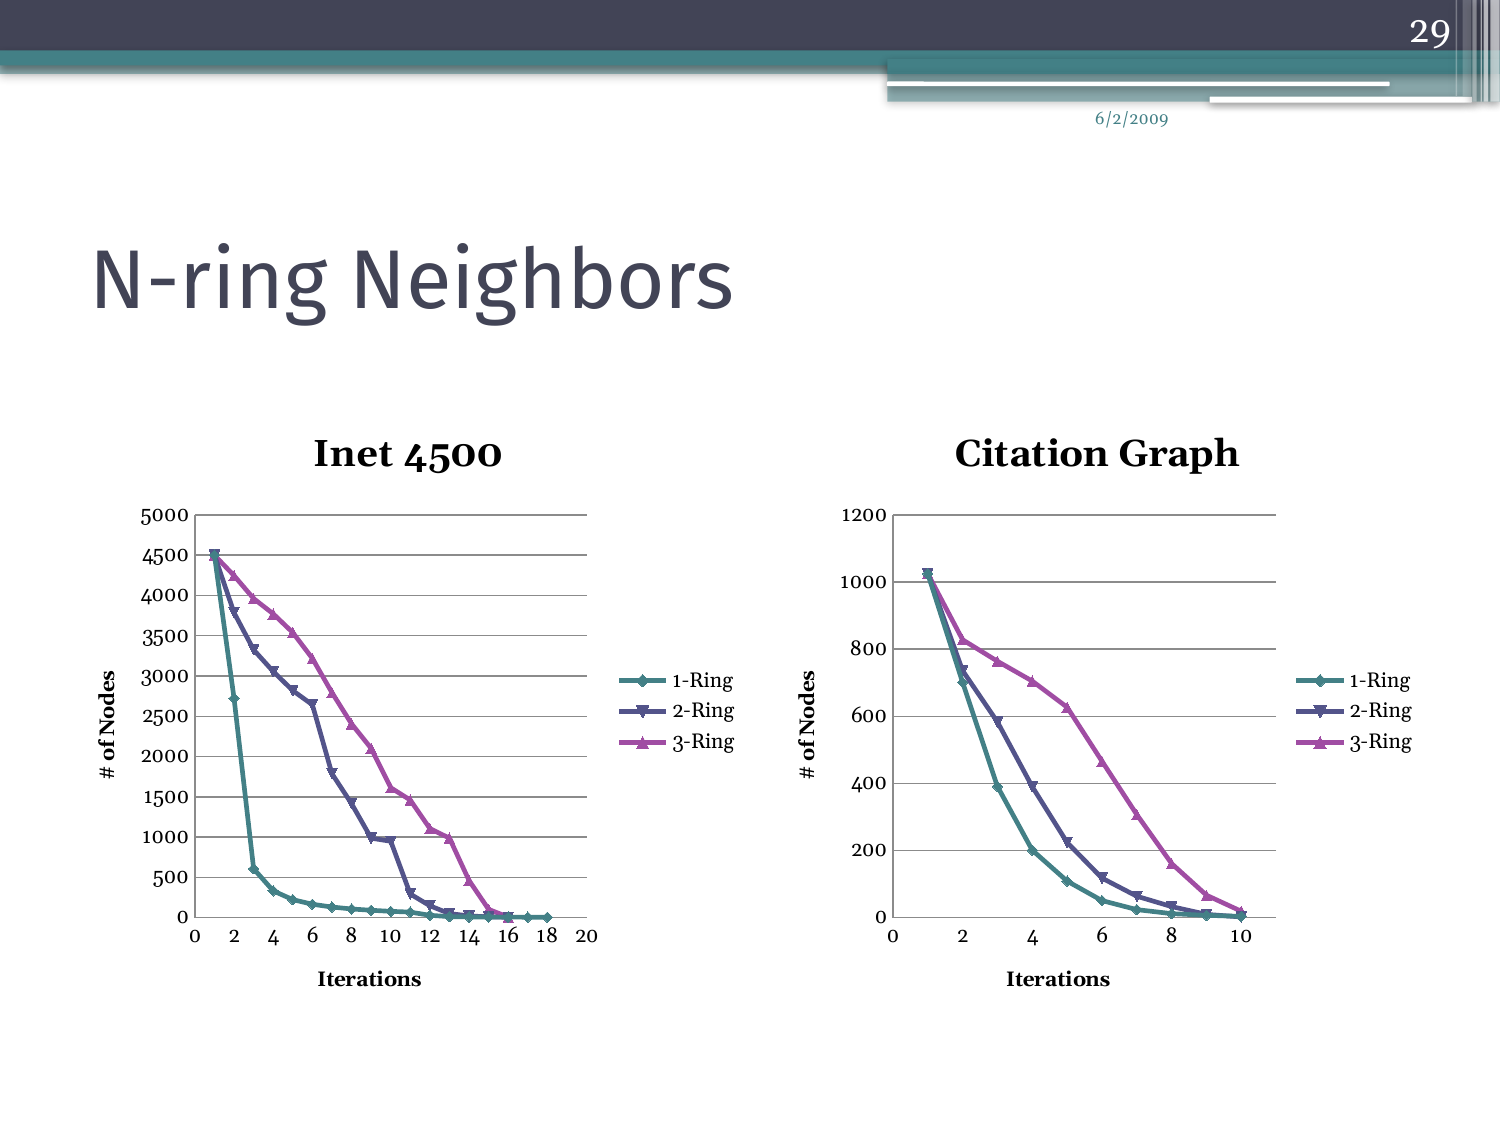

29
6/2/2009
# N-ring Neighbors

### Chart: Inet 4500

| Category |  |  |  |
|---|---|---|---|

### Chart: Citation Graph

| Category |  |  |  |
|---|---|---|---|